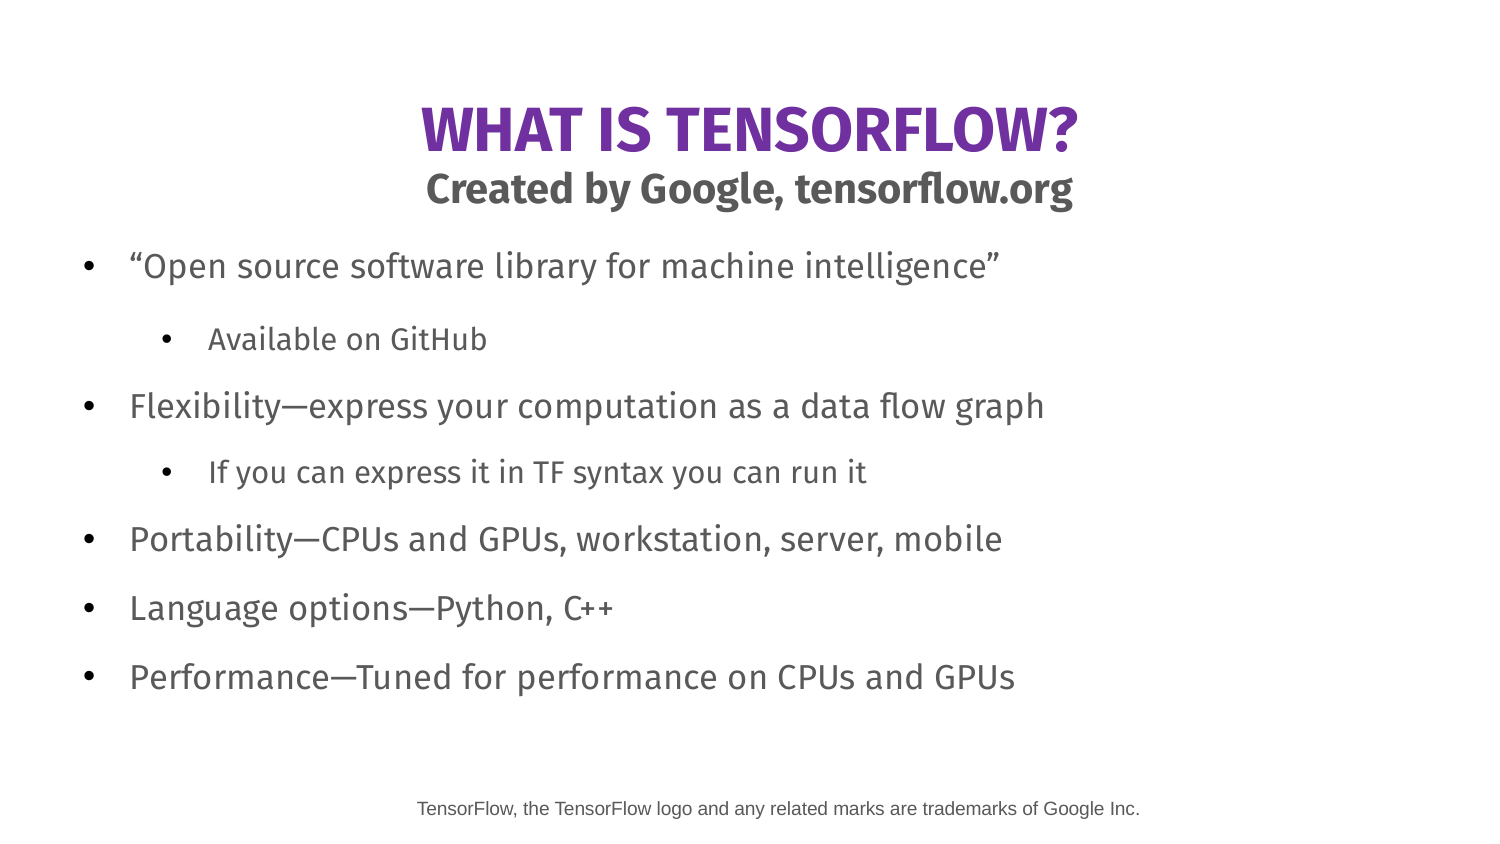

# WHAT IS TENSORFLOW?
Created by Google, tensorflow.org
“Open source software library for machine intelligence”

Available on GitHub
Flexibility—express your computation as a data flow graph
If you can express it in TF syntax you can run it
Portability—CPUs and GPUs, workstation, server, mobile
Language options—Python, C++
Performance—Tuned for performance on CPUs and GPUs

TensorFlow, the TensorFlow logo and any related marks are trademarks of Google Inc.